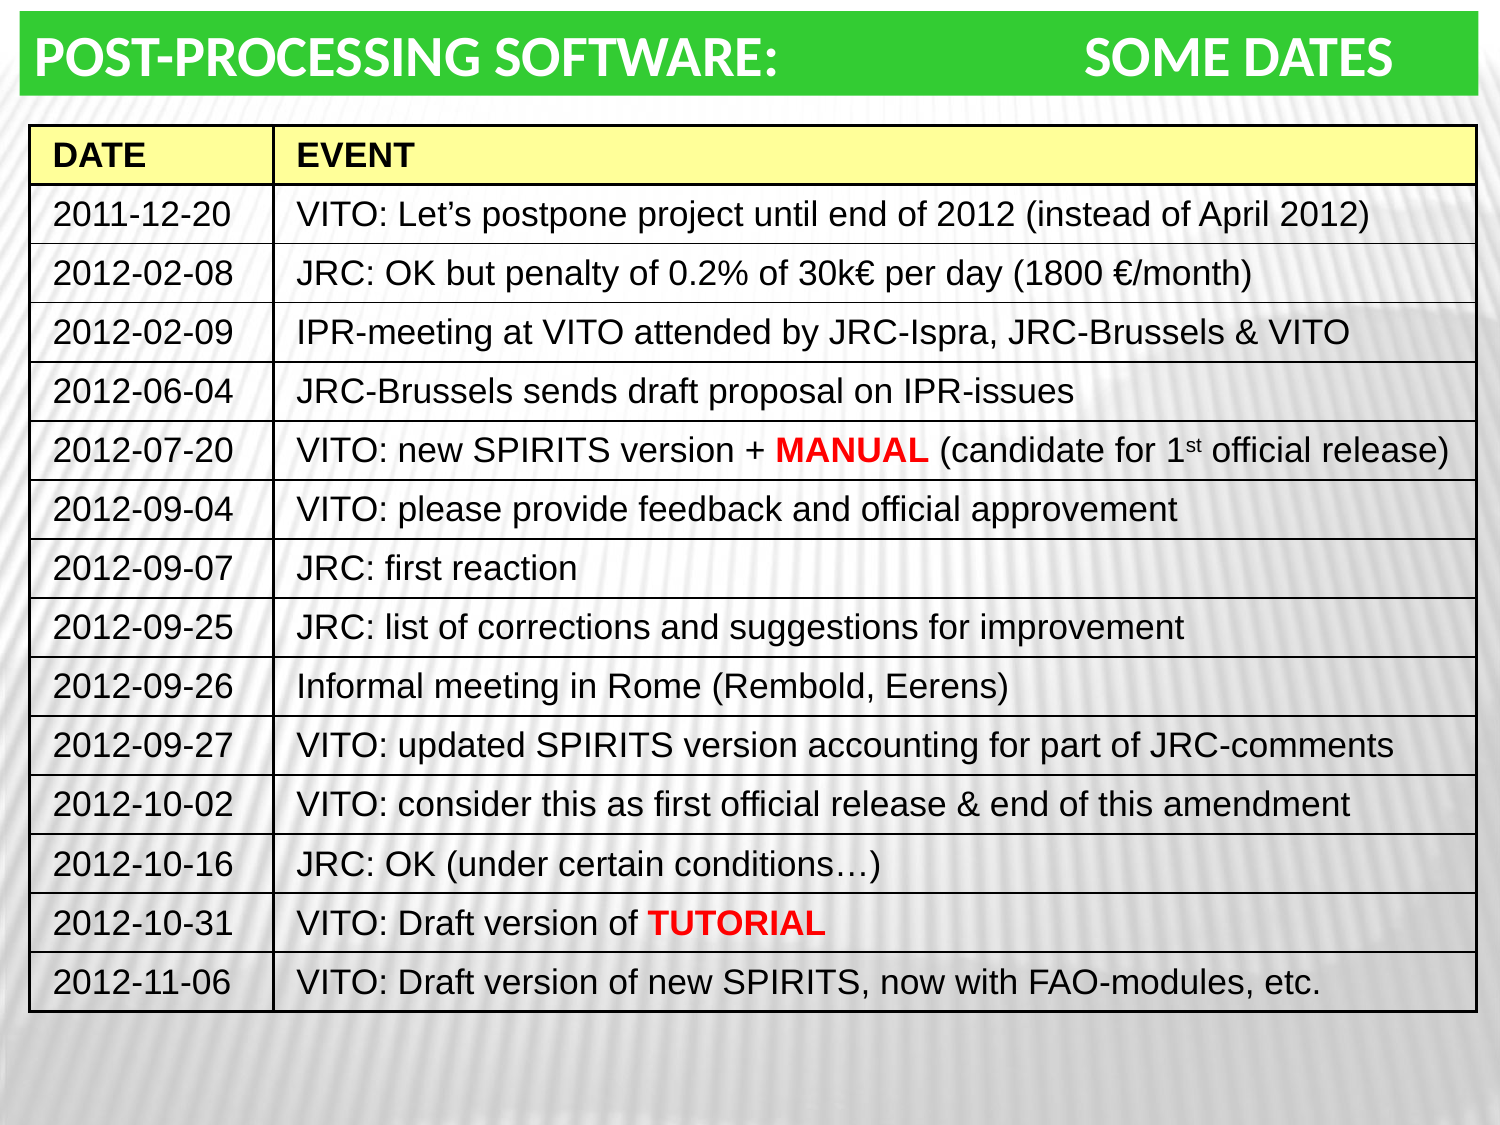

POST-PROCESSING SOFTWARE:    		SOME DATES
| DATE | EVENT |
| --- | --- |
| 2011-12-20 | VITO: Let’s postpone project until end of 2012 (instead of April 2012) |
| 2012-02-08 | JRC: OK but penalty of 0.2% of 30k€ per day (1800 €/month) |
| 2012-02-09 | IPR-meeting at VITO attended by JRC-Ispra, JRC-Brussels & VITO |
| 2012-06-04 | JRC-Brussels sends draft proposal on IPR-issues |
| 2012-07-20 | VITO: new SPIRITS version + MANUAL (candidate for 1st official release) |
| 2012-09-04 | VITO: please provide feedback and official approvement |
| 2012-09-07 | JRC: first reaction |
| 2012-09-25 | JRC: list of corrections and suggestions for improvement |
| 2012-09-26 | Informal meeting in Rome (Rembold, Eerens) |
| 2012-09-27 | VITO: updated SPIRITS version accounting for part of JRC-comments |
| 2012-10-02 | VITO: consider this as first official release & end of this amendment |
| 2012-10-16 | JRC: OK (under certain conditions…) |
| 2012-10-31 | VITO: Draft version of TUTORIAL |
| 2012-11-06 | VITO: Draft version of new SPIRITS, now with FAO-modules, etc. |